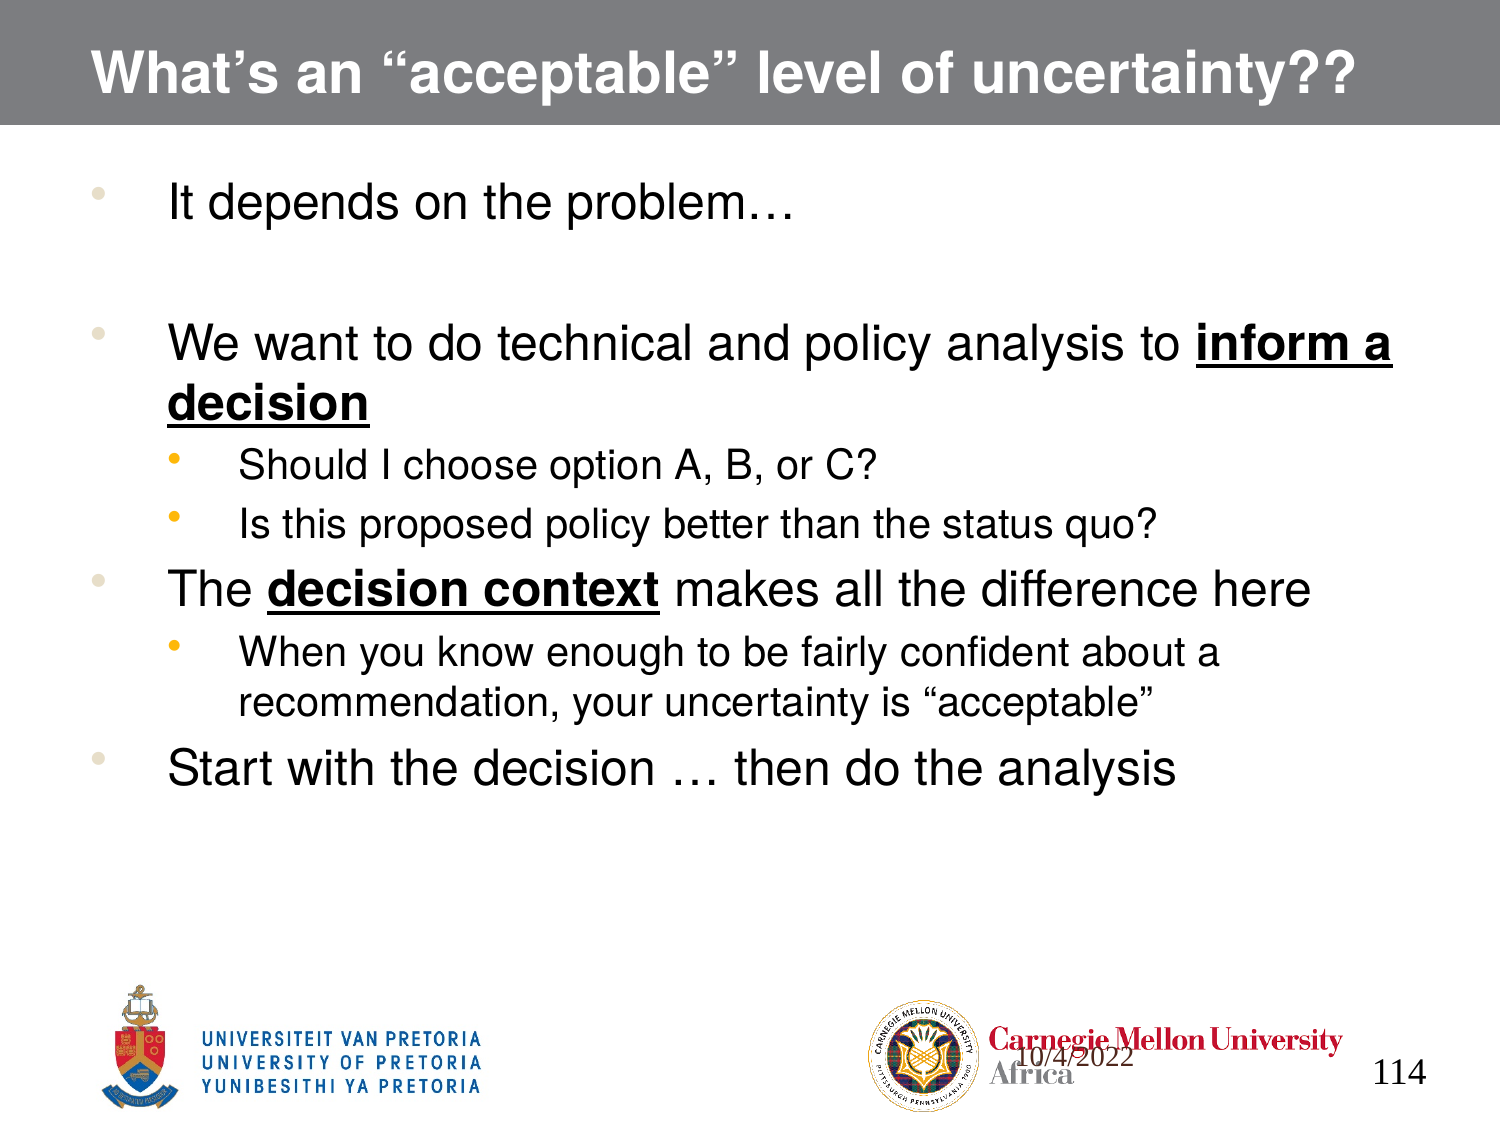

# What’s an “acceptable” level of uncertainty??
It depends on the problem…

We want to do technical and policy analysis to inform a decision
Should I choose option A, B, or C?
Is this proposed policy better than the status quo?
The decision context makes all the difference here
When you know enough to be fairly confident about a recommendation, your uncertainty is “acceptable”
Start with the decision … then do the analysis
114
10/4/2022